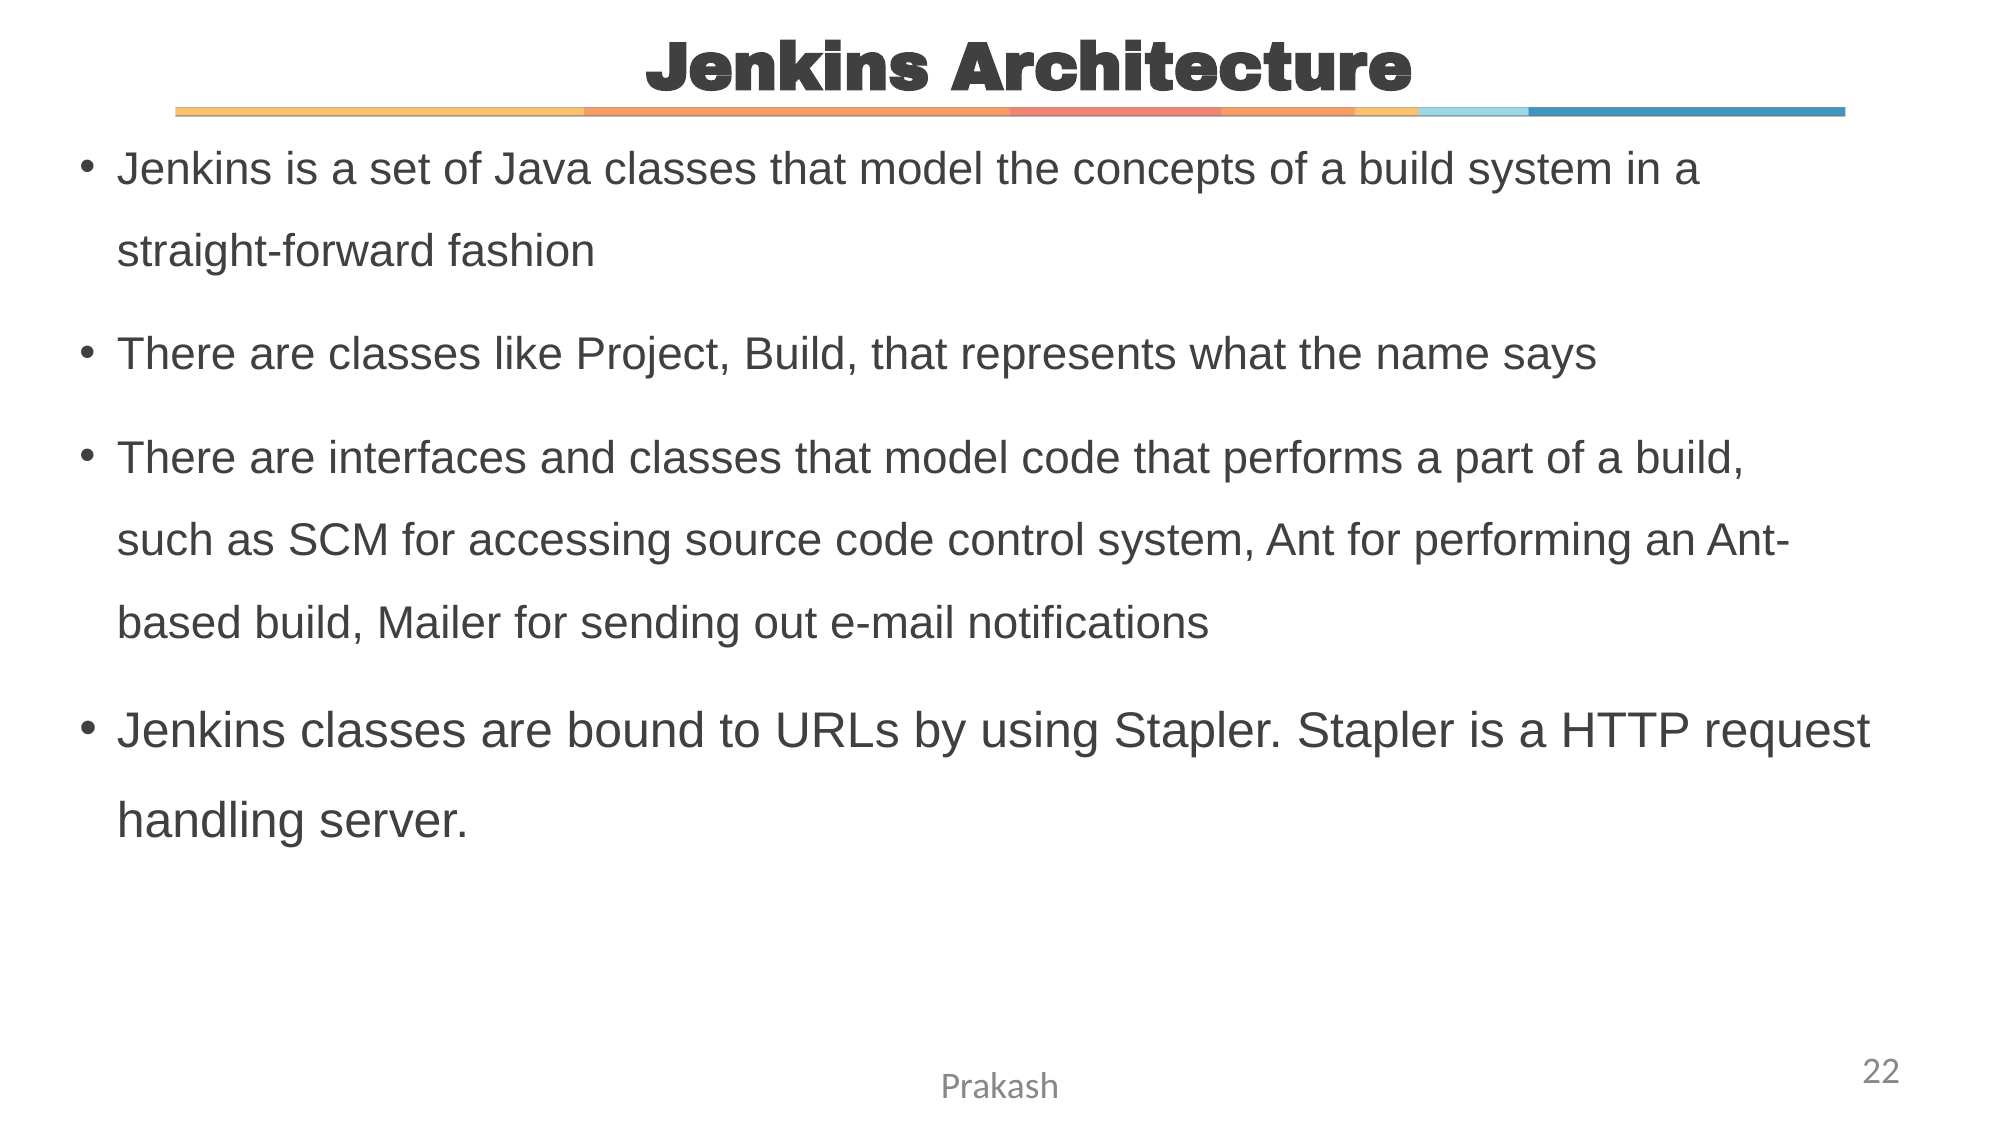

# Jenkins Architecture

Jenkins is a set of Java classes that model the concepts of a build system in a
straight-forward fashion
There are classes like Project, Build, that represents what the name says
There are interfaces and classes that model code that performs a part of a build,  such as SCM for accessing source code control system, Ant for performing an Ant-  based build, Mailer for sending out e-mail notifications
Jenkins classes are bound to URLs by using Stapler. Stapler is a HTTP request  handling server.
Prakash
22